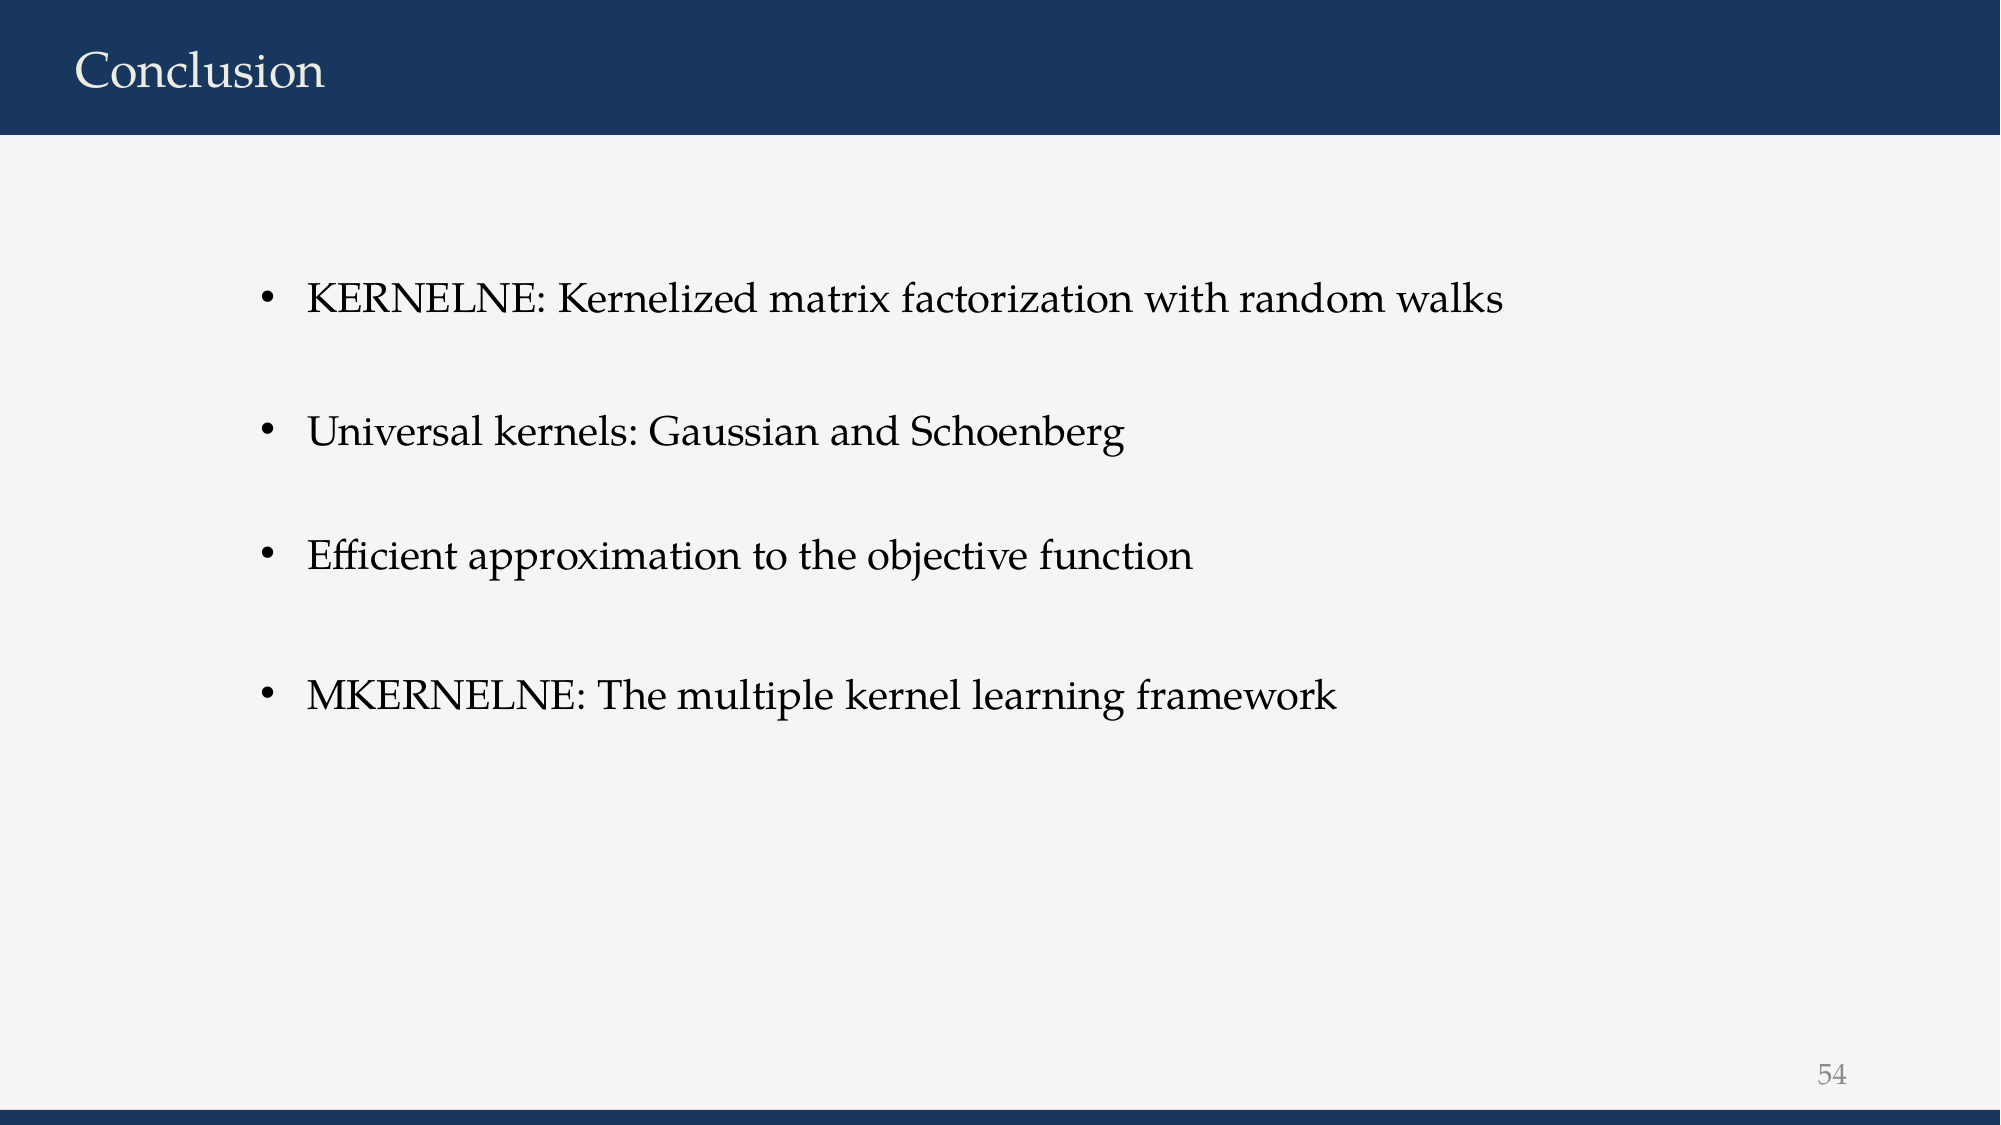

Conclusion
KernelNE: Kernelized matrix factorization with random walks
Universal kernels: Gaussian and Schoenberg
Efficient approximation to the objective function
MKernelNE: The multiple kernel learning framework
54